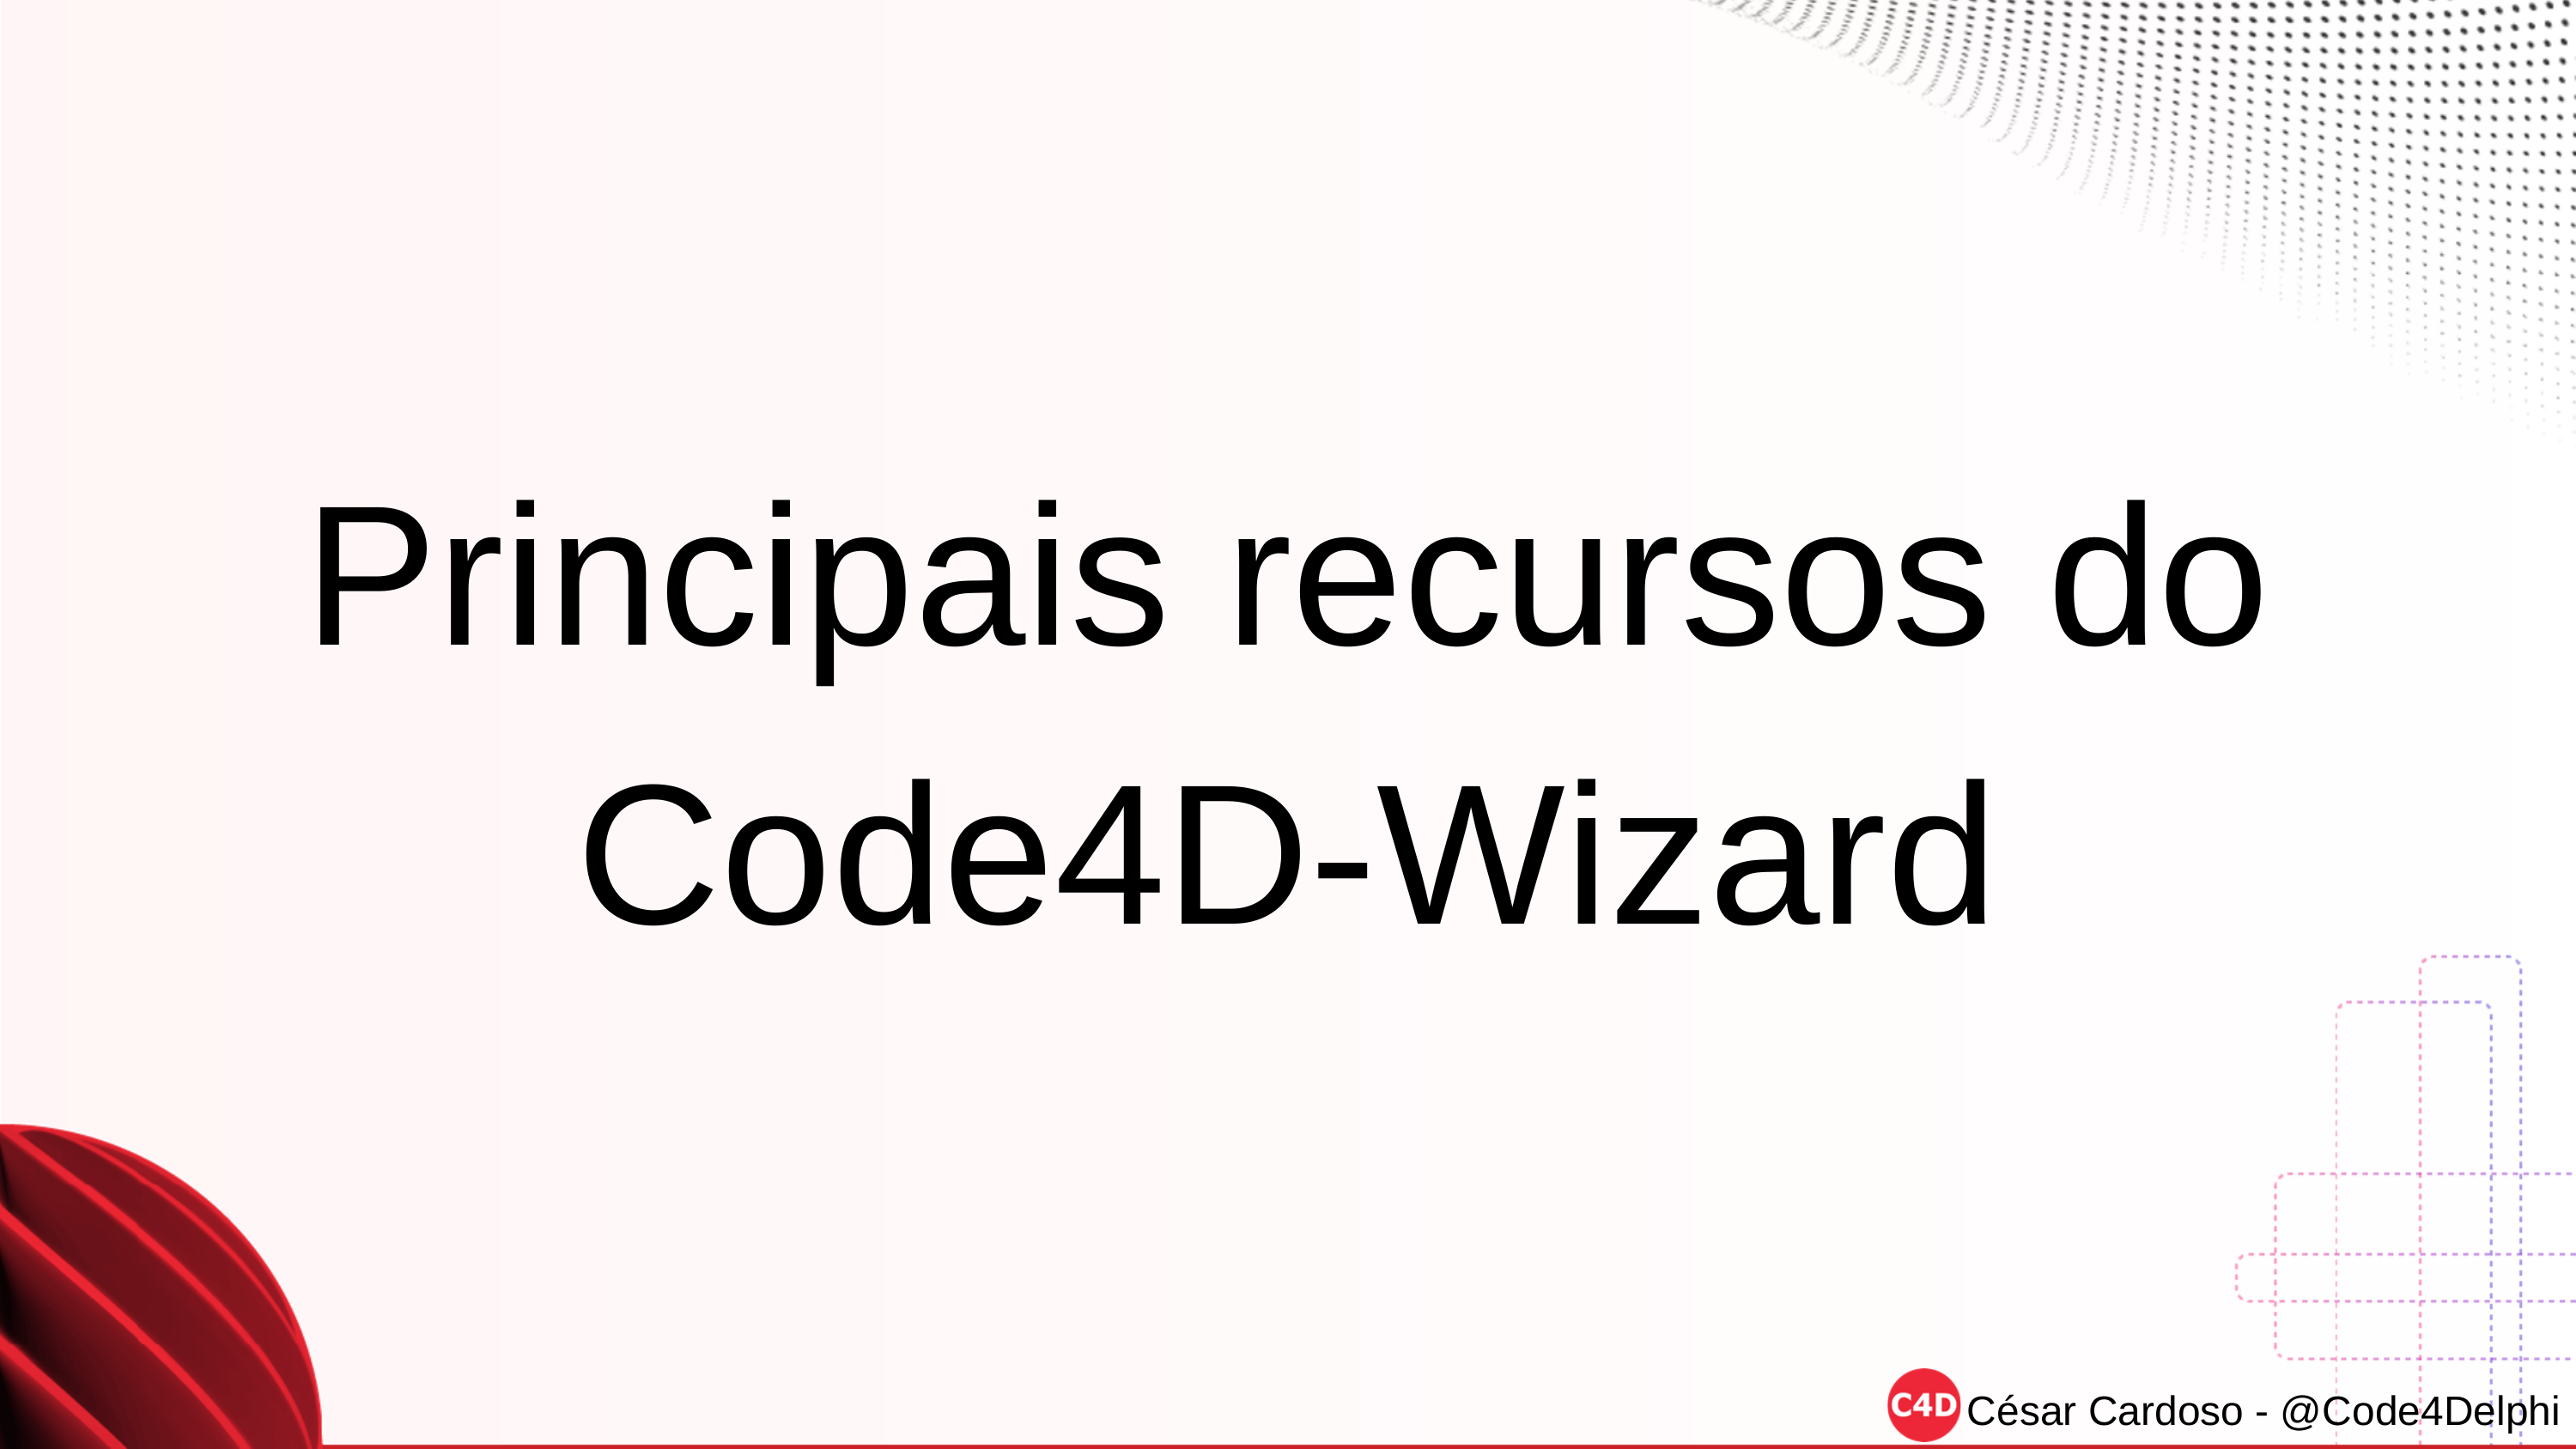

Principais recursos do
Code4D-Wizard

César Cardoso - @Code4Delphi